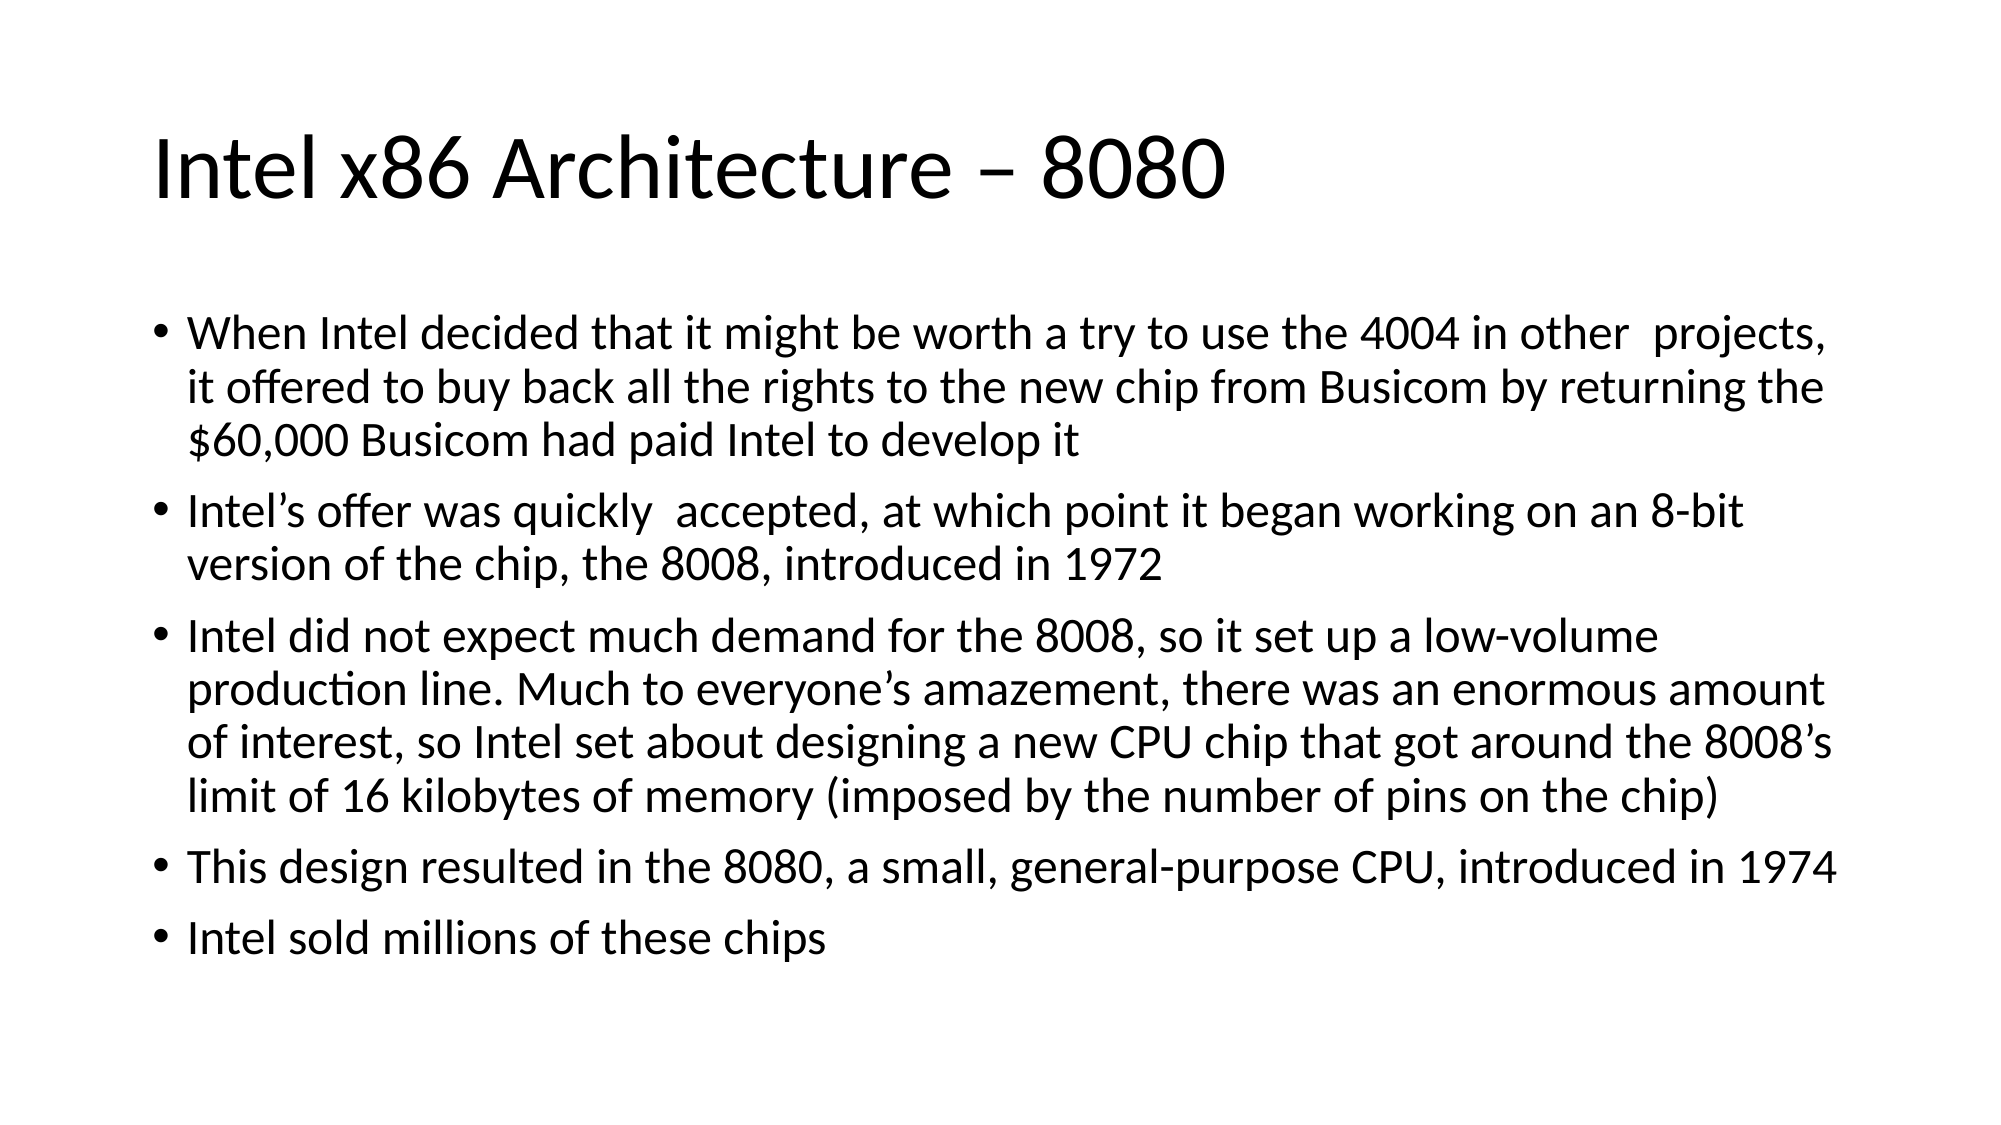

# Intel x86 Architecture – 8080
When Intel decided that it might be worth a try to use the 4004 in other  projects, it offered to buy back all the rights to the new chip from Busicom by returning the $60,000 Busicom had paid Intel to develop it
Intel’s offer was quickly  accepted, at which point it began working on an 8-bit version of the chip, the 8008, introduced in 1972
Intel did not expect much demand for the 8008, so it set up a low-volume production line. Much to everyone’s amazement, there was an enormous amount of interest, so Intel set about designing a new CPU chip that got around the 8008’s limit of 16 kilobytes of memory (imposed by the number of pins on the chip)
This design resulted in the 8080, a small, general-purpose CPU, introduced in 1974
Intel sold millions of these chips